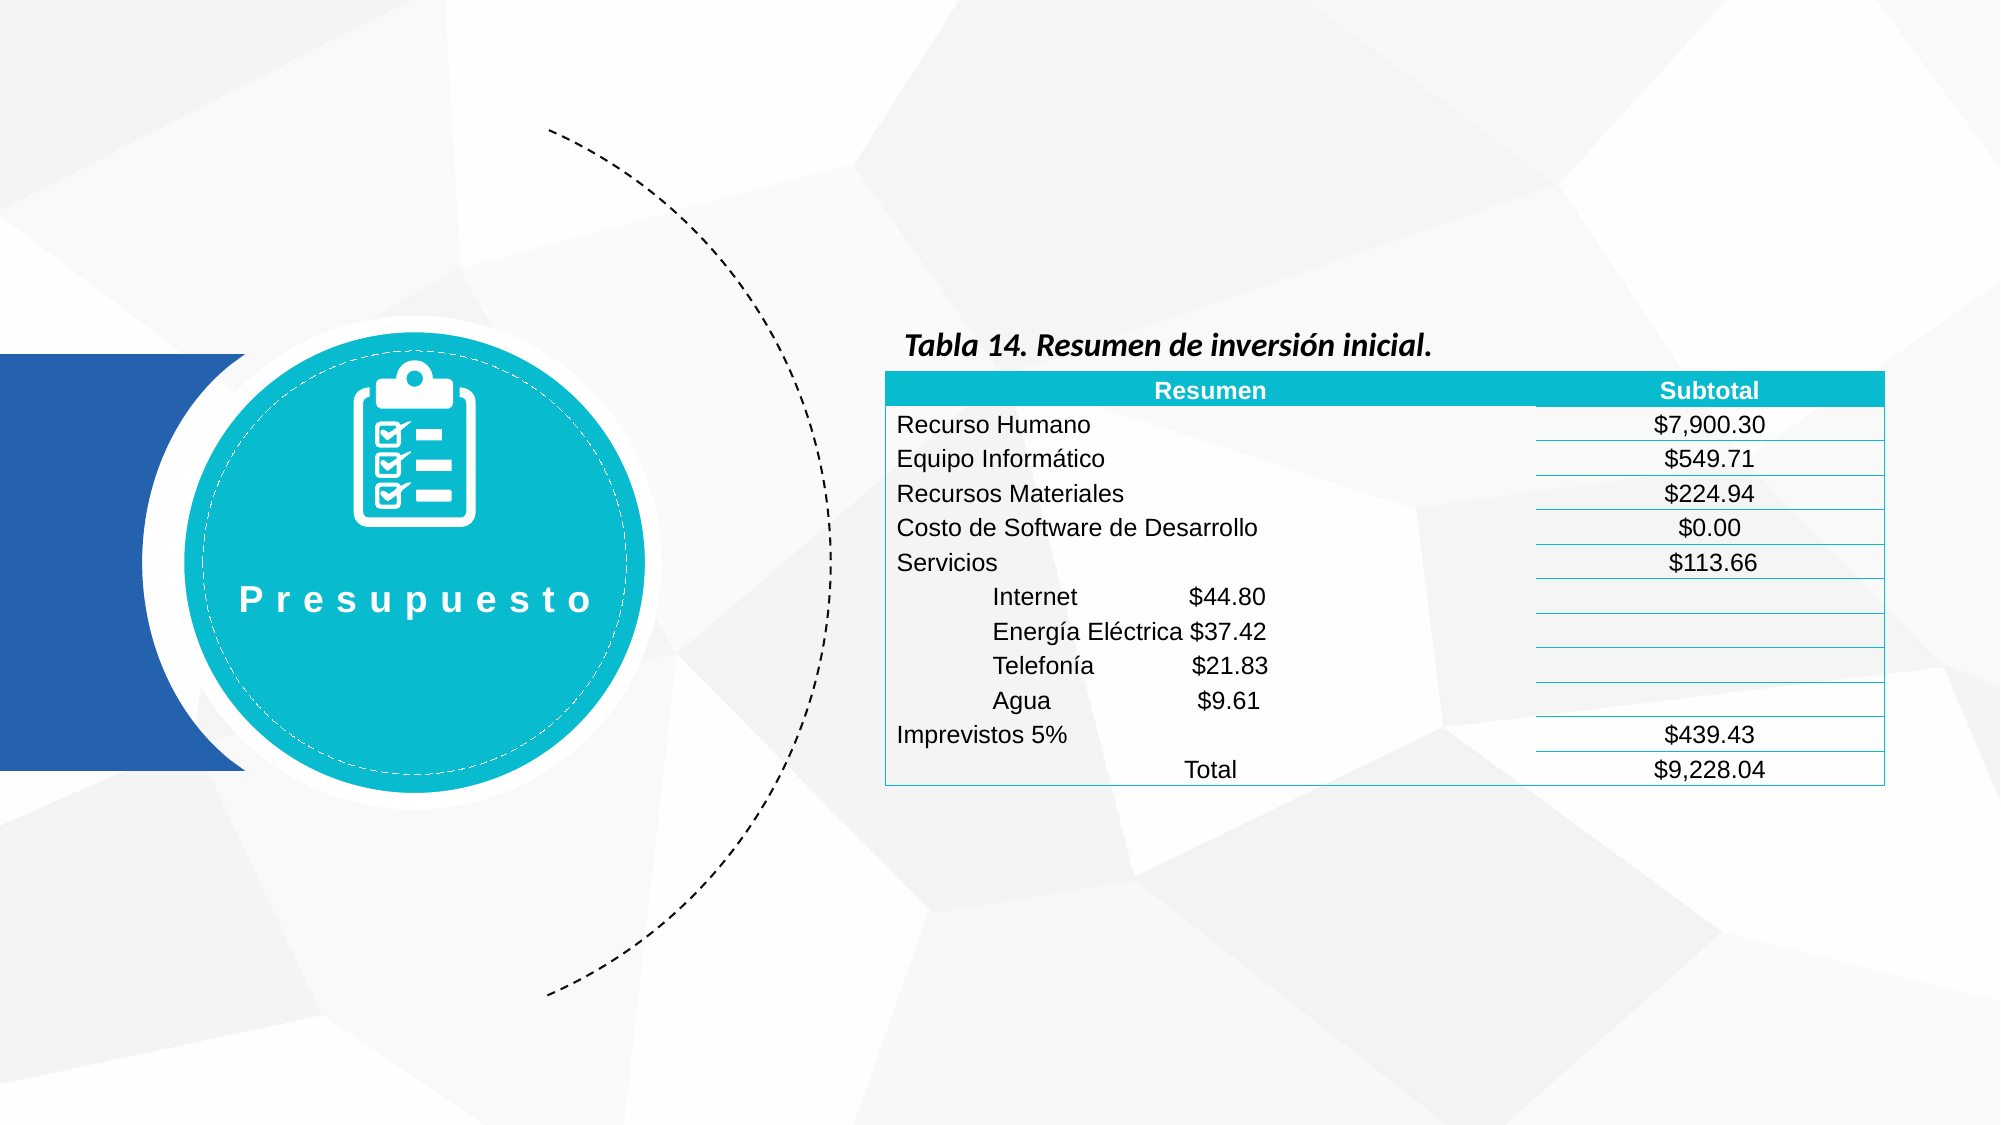

Tabla 14. Resumen de inversión inicial.

| Resumen | Subtotal |
| --- | --- |
| Recurso Humano | $7,900.30 |
| Equipo Informático | $549.71 |
| Recursos Materiales | $224.94 |
| Costo de Software de Desarrollo | $0.00 |
| Servicios | $113.66 |
| Internet $44.80 |  |
| Energía Eléctrica $37.42 |  |
| Telefonía $21.83 |  |
| Agua $9.61 |  |
| Imprevistos 5% | $439.43 |
| Total | $9,228.04 |
Presupuesto